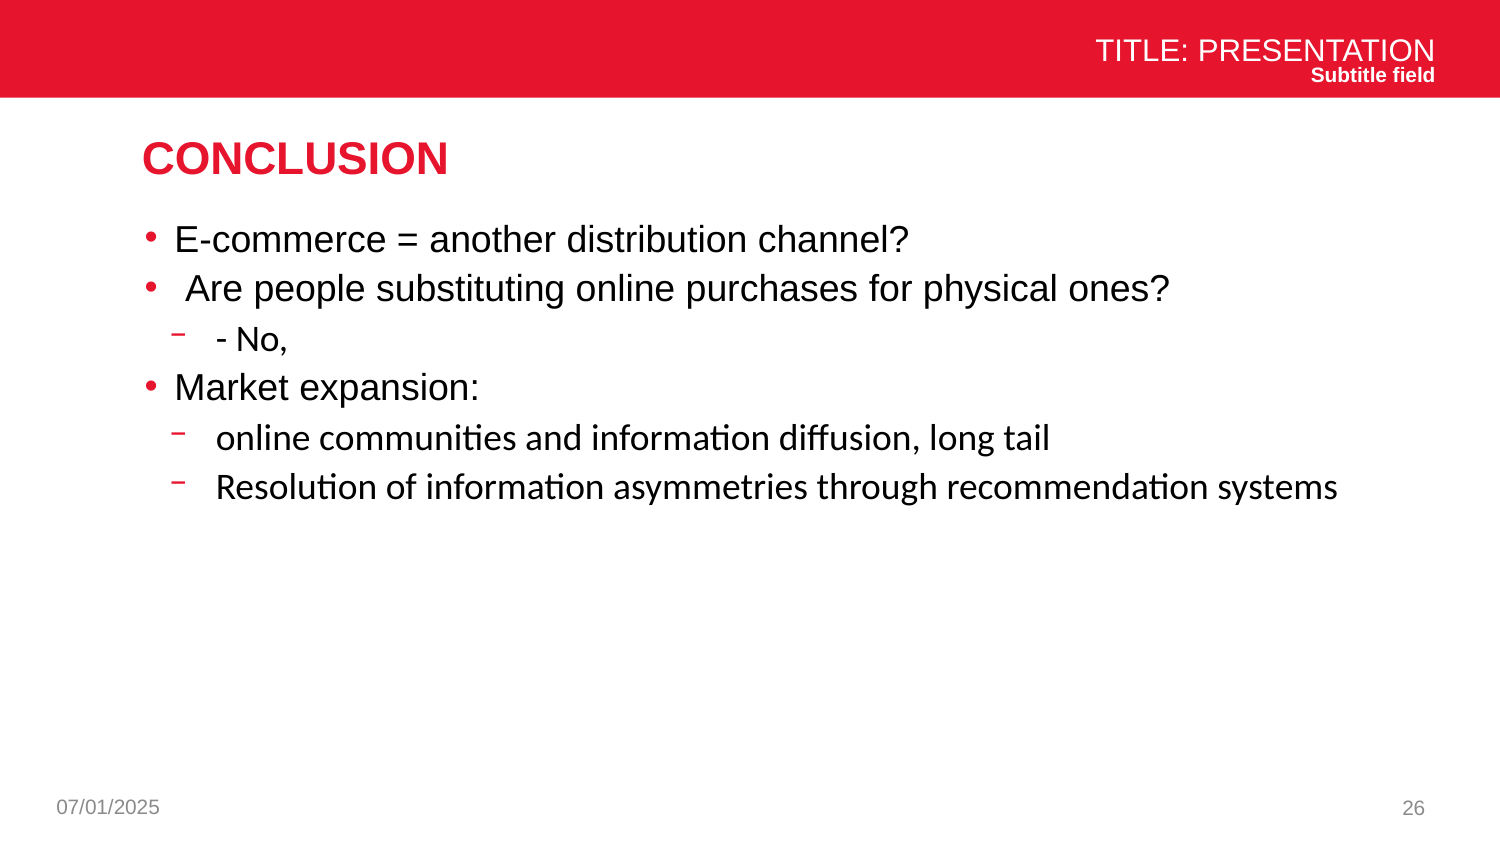

Title: Presentation
Subtitle field
# conclusion
E-commerce = another distribution channel?
 Are people substituting online purchases for physical ones?
- No,
Market expansion:
online communities and information diffusion, long tail
Resolution of information asymmetries through recommendation systems
07/01/2025
26